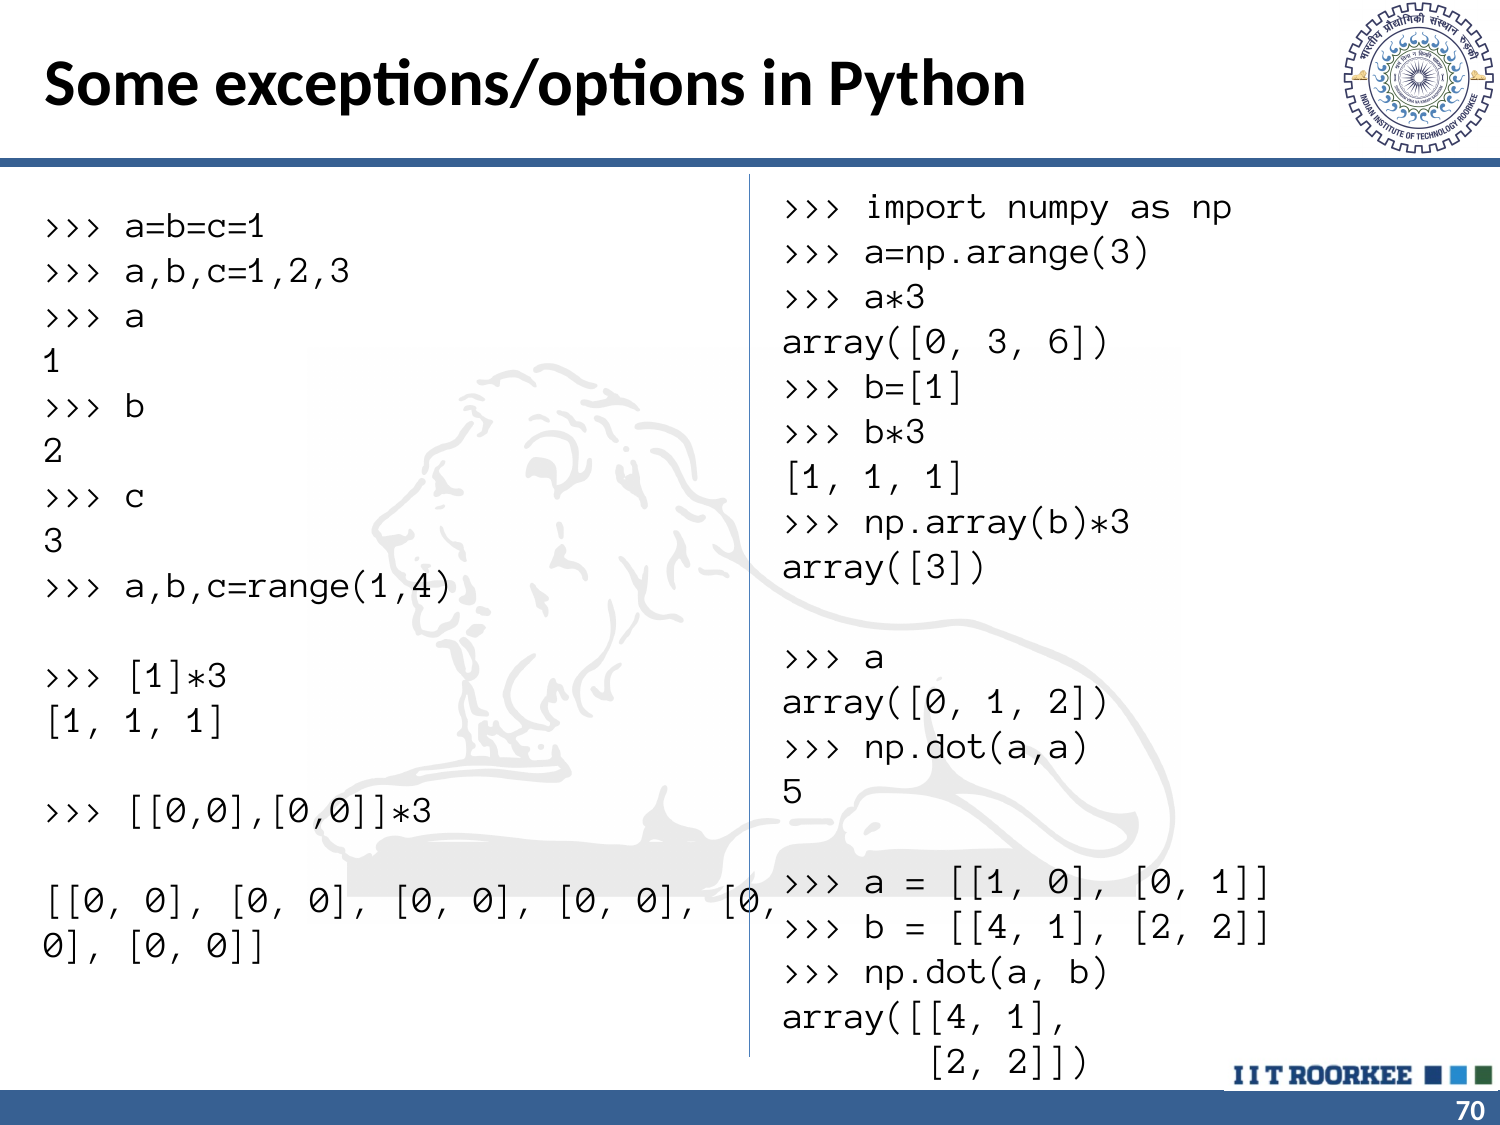

# Some exceptions/options in Python
>>> import numpy as np
>>> a=np.arange(3)
>>> a*3
array([0, 3, 6])
>>> b=[1]
>>> b*3
[1, 1, 1]
>>> np.array(b)*3
array([3])

>>> a
array([0, 1, 2])
>>> np.dot(a,a)
5

>>> a = [[1, 0], [0, 1]]
>>> b = [[4, 1], [2, 2]]
>>> np.dot(a, b)
array([[4, 1],
       [2, 2]])

>>> a=b=c=1
>>> a,b,c=1,2,3
>>> a
1
>>> b
2
>>> c
3
>>> a,b,c=range(1,4)

>>> [1]*3
[1, 1, 1]

>>> [[0,0],[0,0]]*3

[[0, 0], [0, 0], [0, 0], [0, 0], [0, 0], [0, 0]]